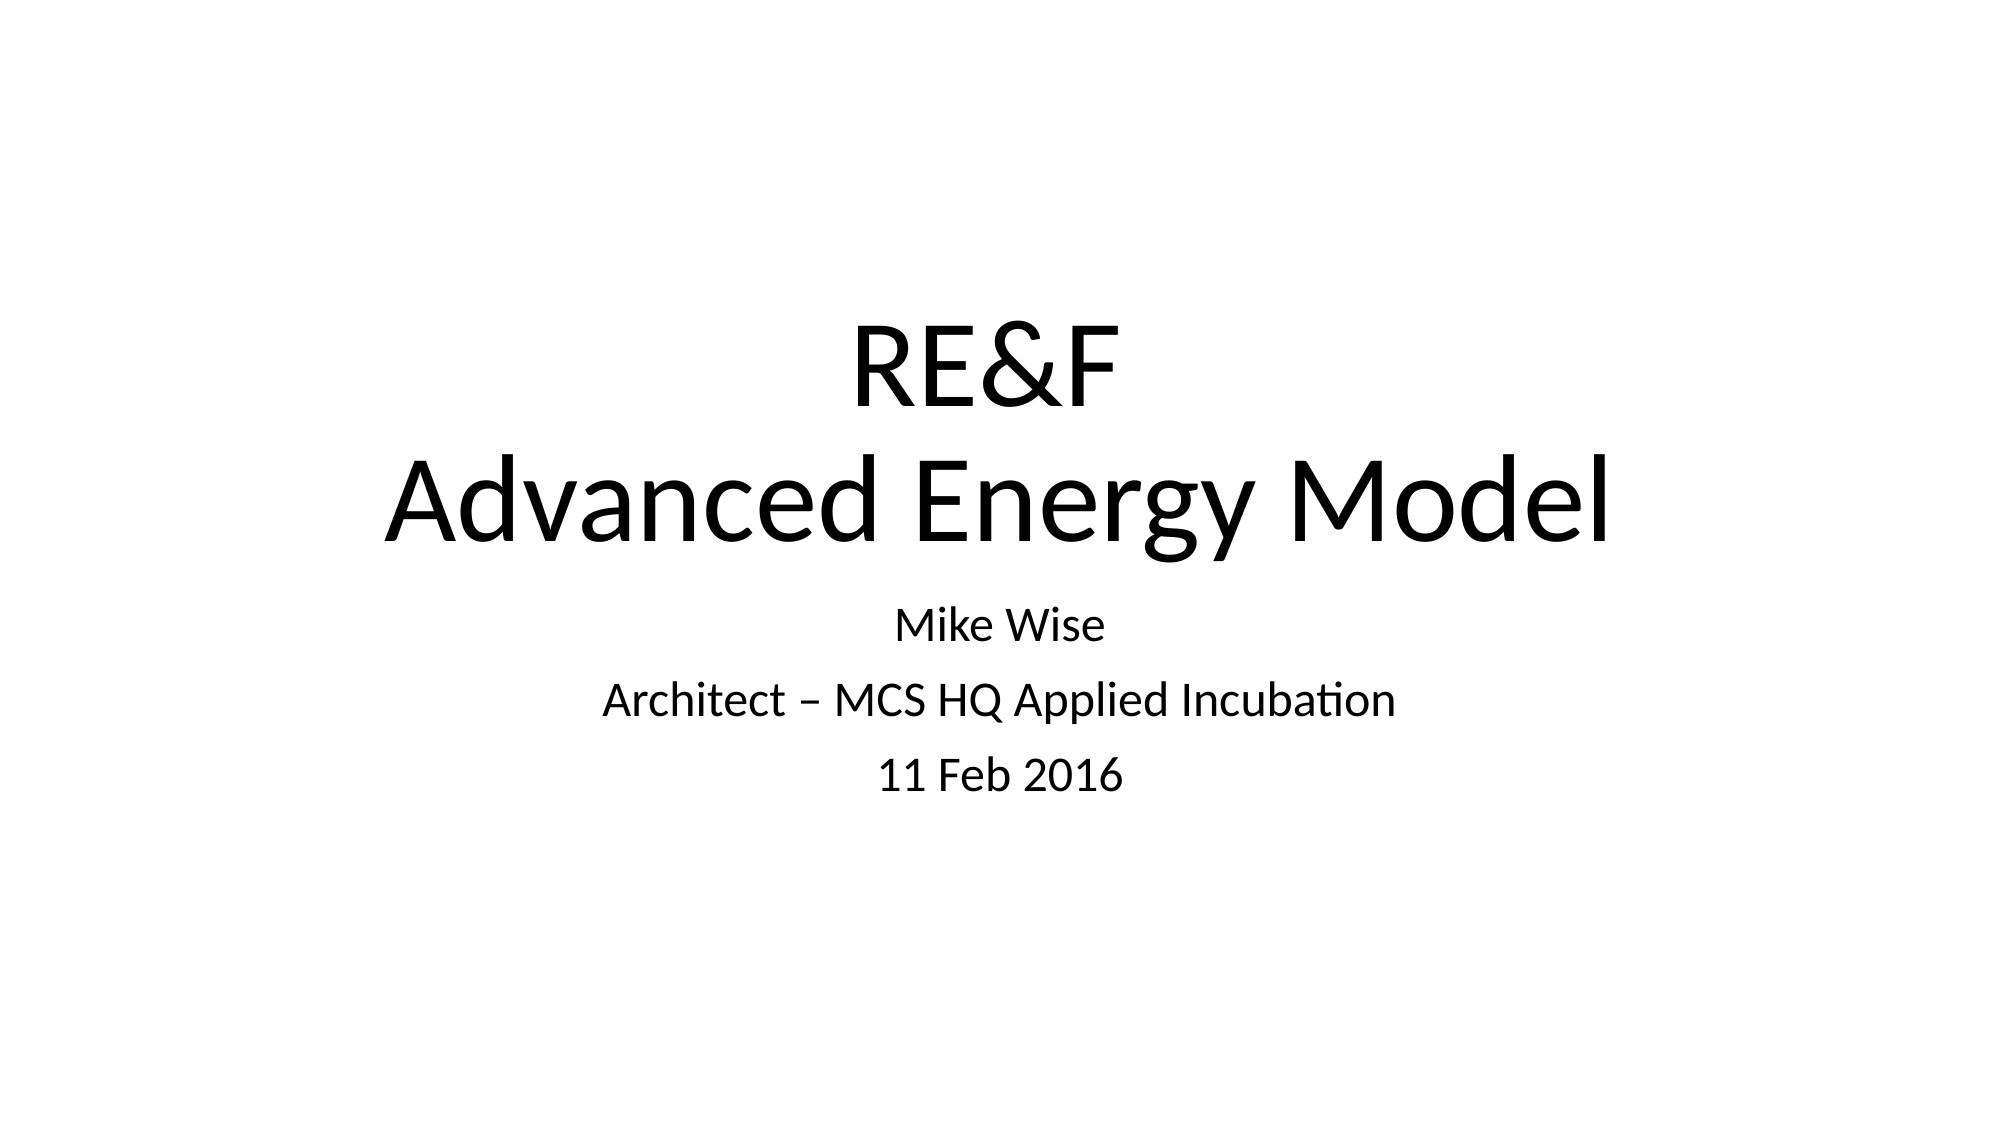

# RE&F Advanced Energy Model
Mike Wise
Architect – MCS HQ Applied Incubation
11 Feb 2016